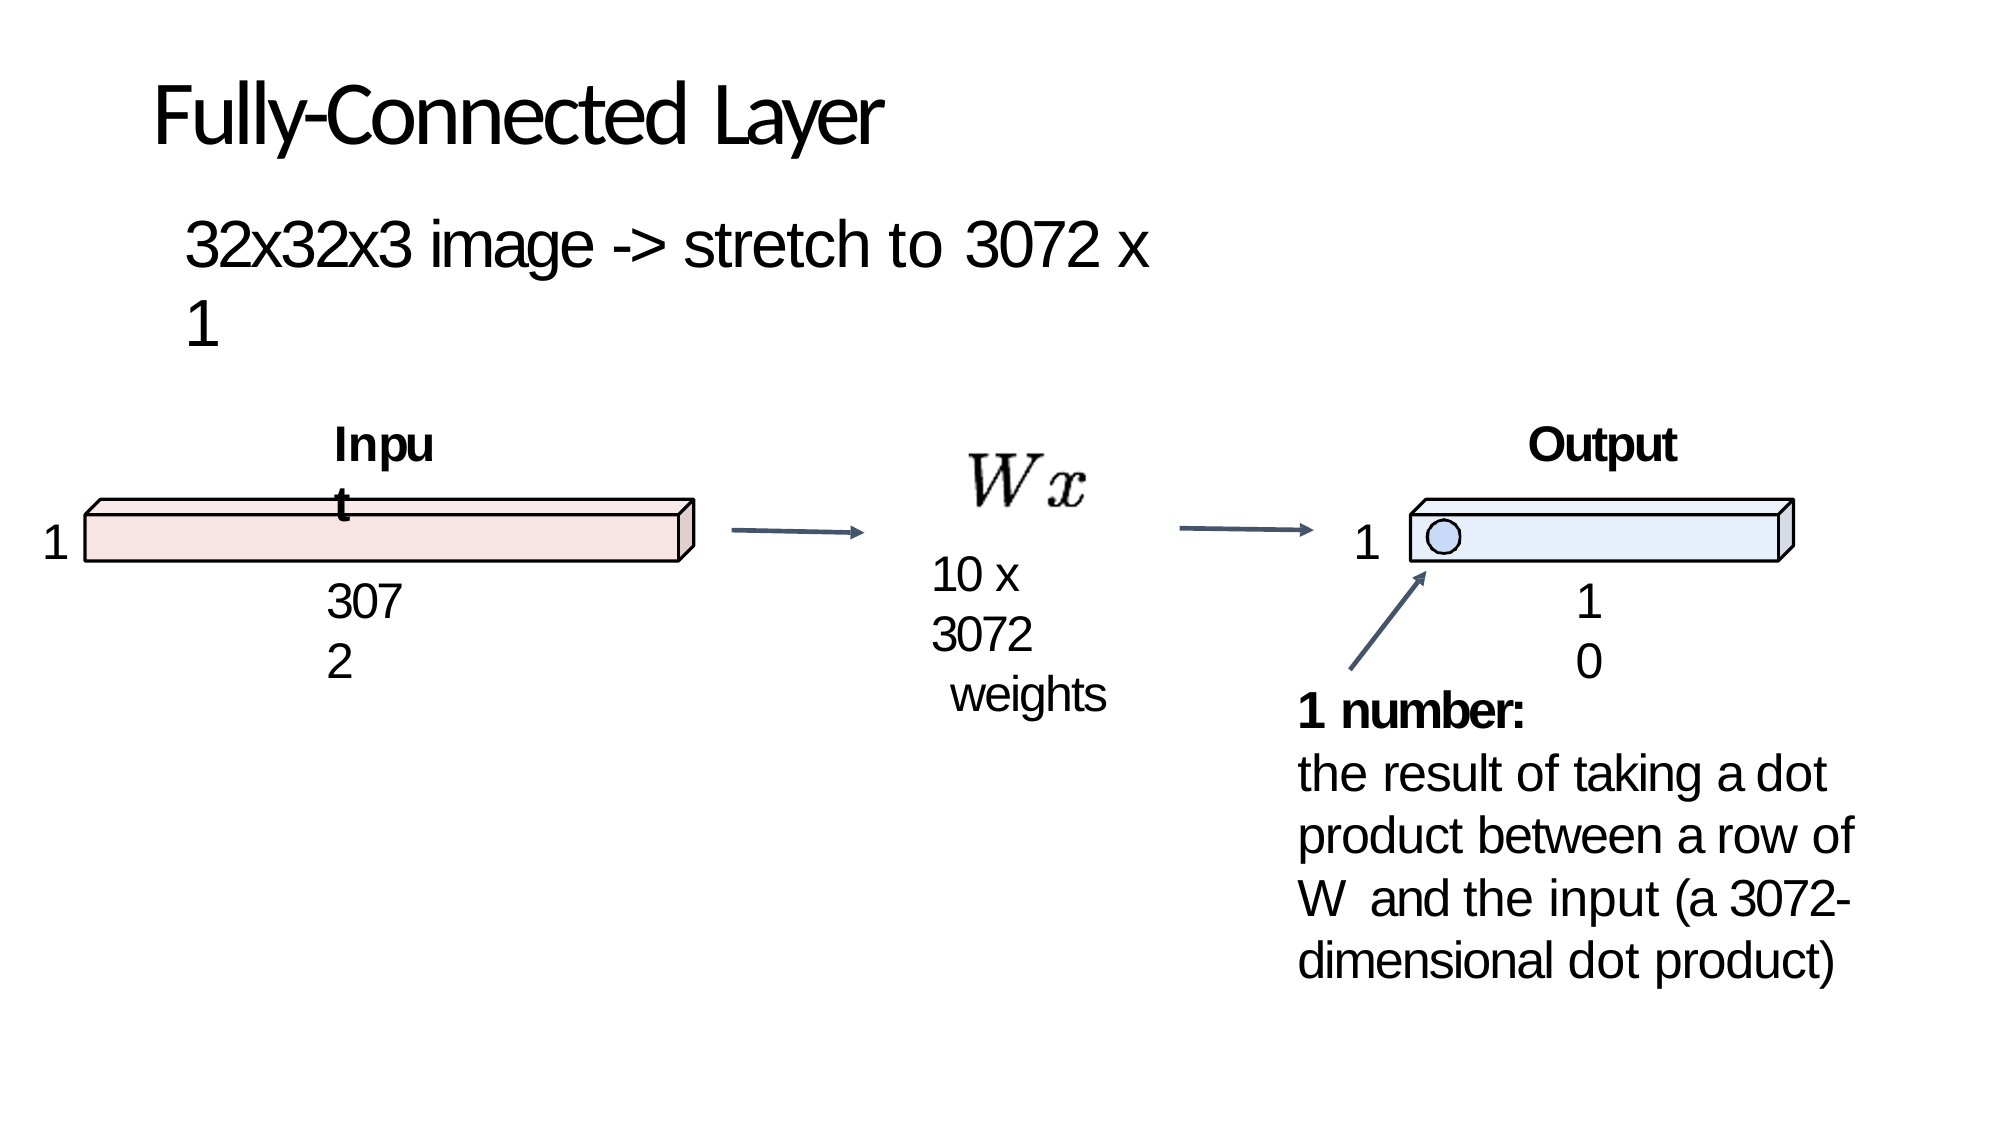

# Fully-Connected Layer
32x32x3 image -> stretch to 3072 x 1
Input
Output

1
1

10 x 3072
weights
3072
10

1 number:
the result of taking a dot  product between a row of W  and the input (a 3072-  dimensional dot product)